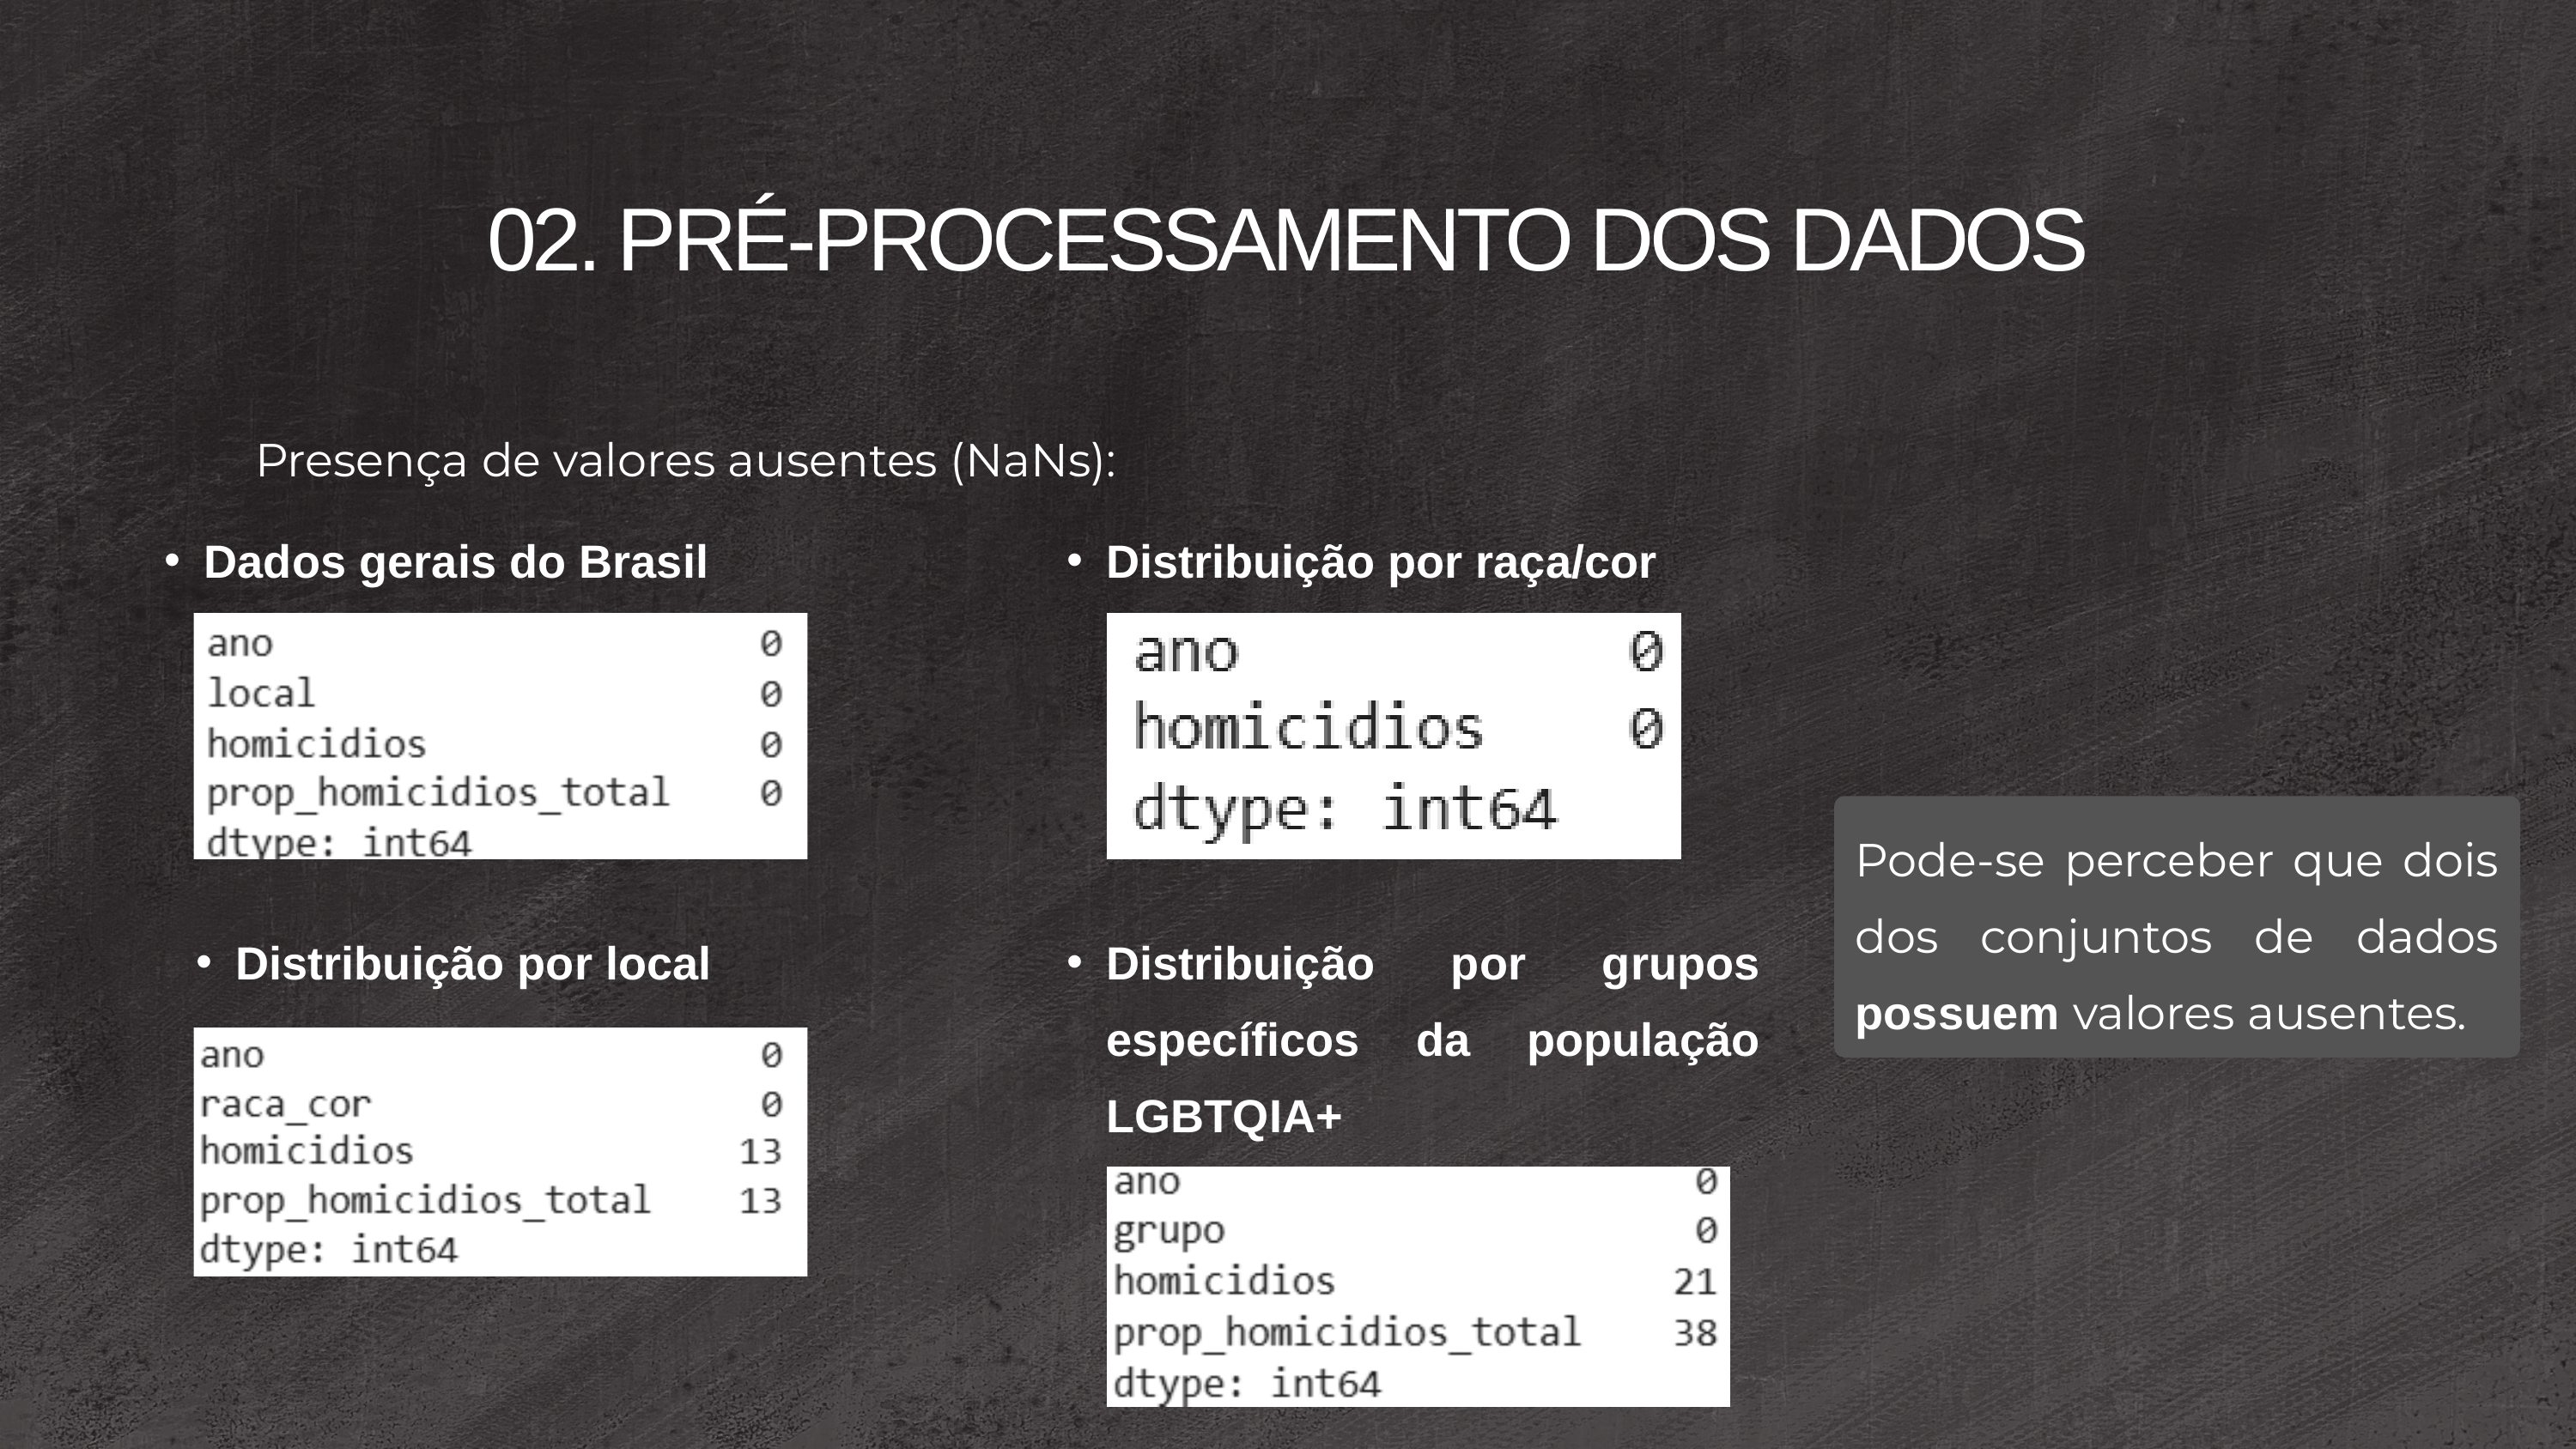

02. PRÉ-PROCESSAMENTO DOS DADOS
Presença de valores ausentes (NaNs):
Dados gerais do Brasil
Distribuição por raça/cor

Pode-se perceber que dois dos conjuntos de dados possuem valores ausentes.
Distribuição por local
Distribuição por grupos específicos da população LGBTQIA+